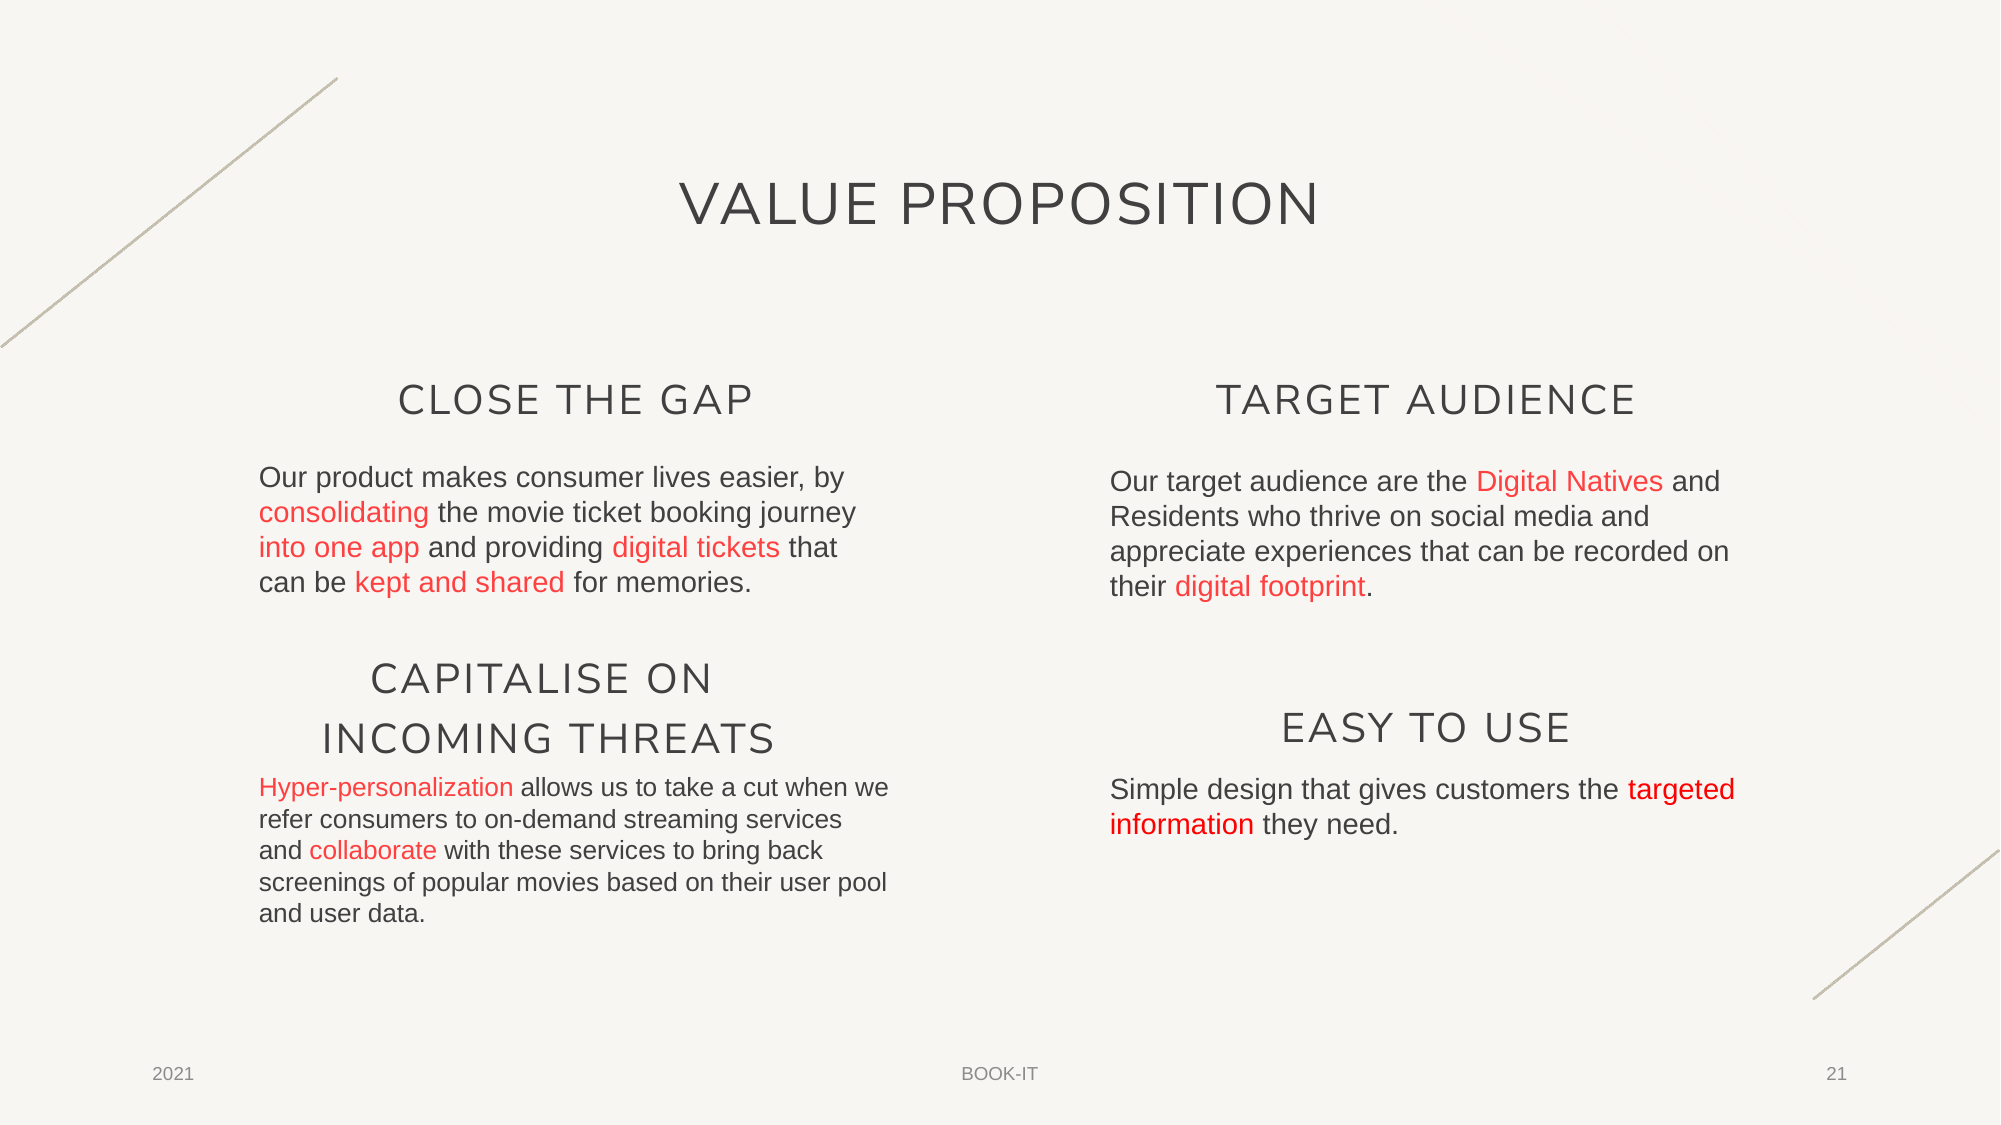

# Value proposition
CLOSE THE GAP
TARGET AUDIENCE
Our product makes consumer lives easier, by consolidating the movie ticket booking journey into one app and providing digital tickets that can be kept and shared for memories.
Our target audience are the Digital Natives and Residents who thrive on social media and appreciate experiences that can be recorded on their digital footprint.

CAPITALISE ON
INCOMING THREATS
EASY TO USE
Hyper-personalization allows us to take a cut when we refer consumers to on-demand streaming services and collaborate with these services to bring back screenings of popular movies based on their user pool and user data.

Simple design that gives customers the targeted information they need.
2021
BOOK-IT
21